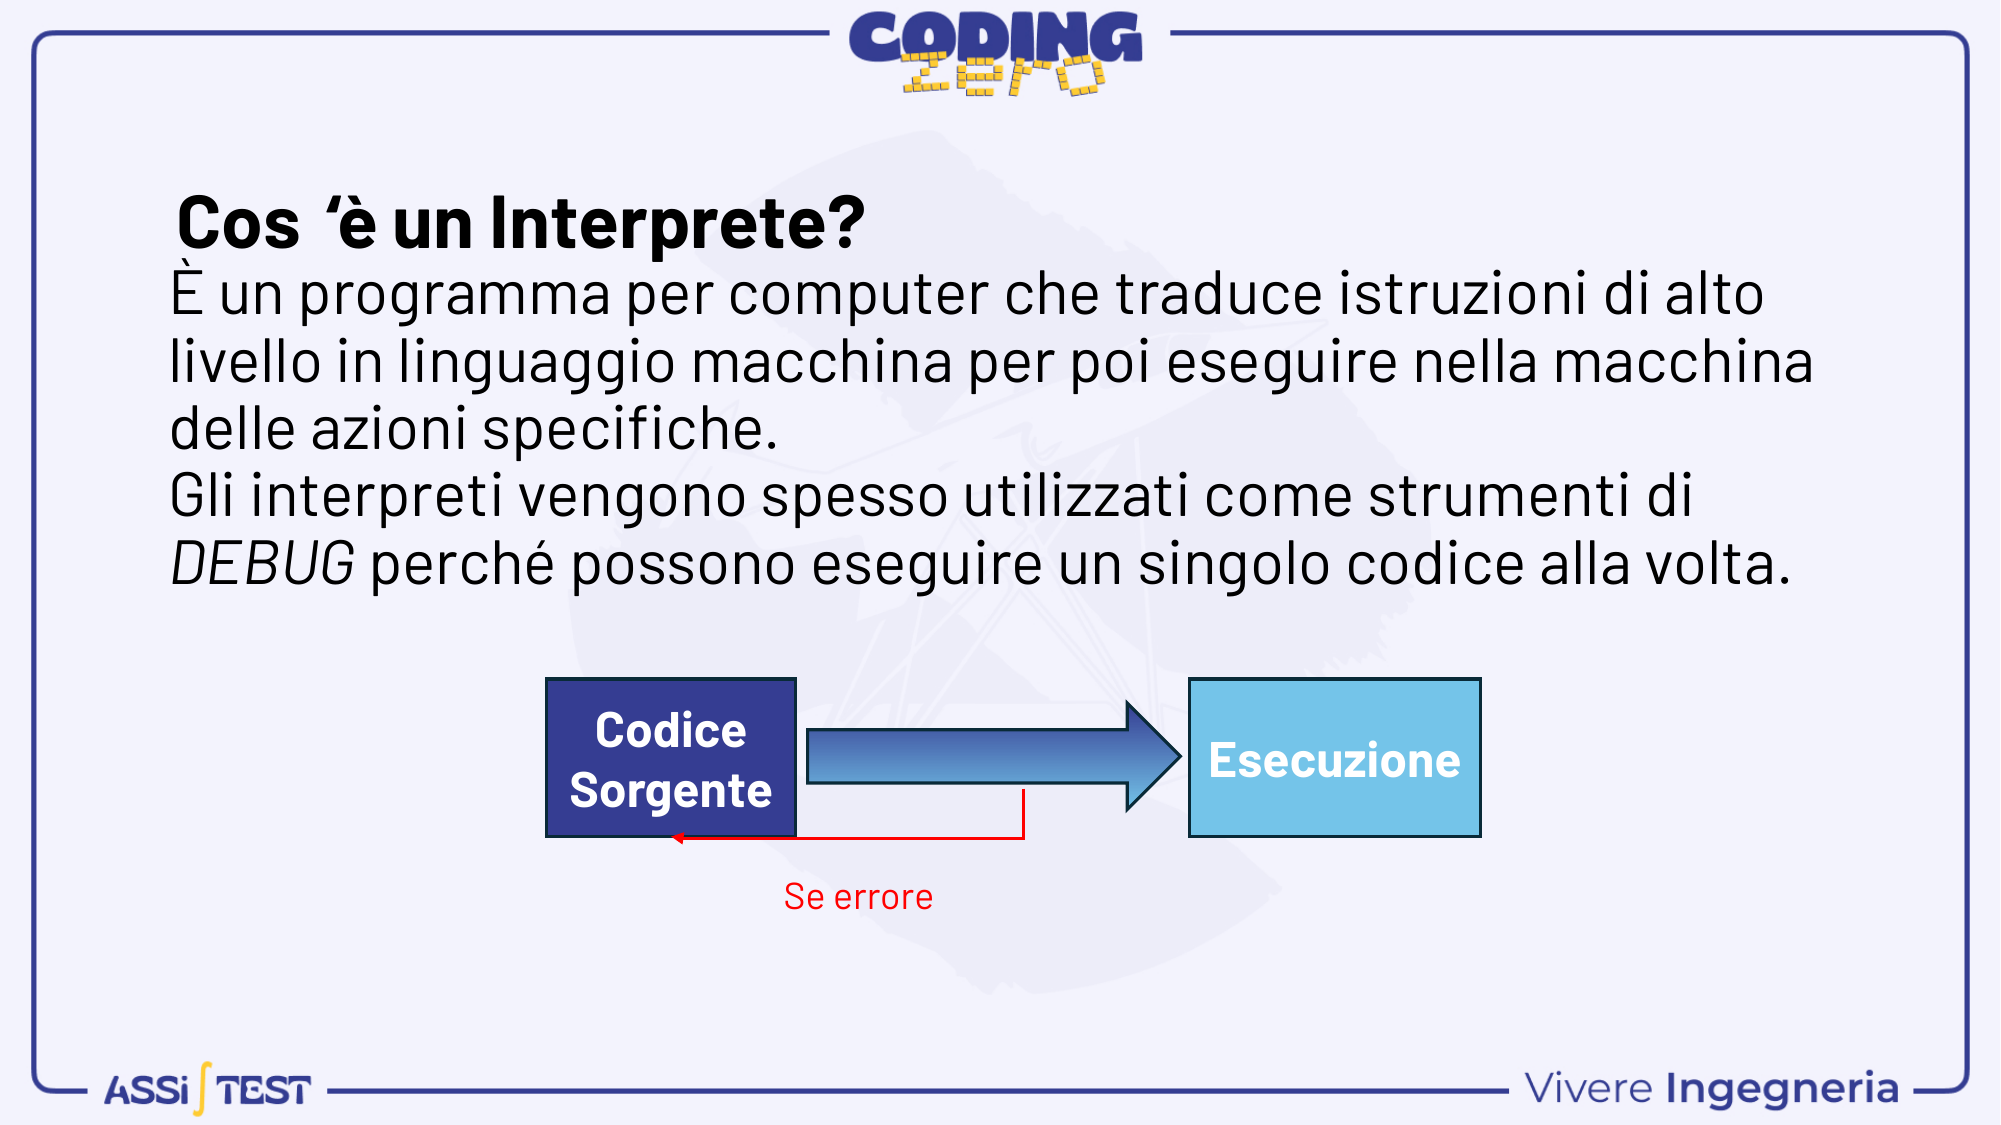

# Cos	‘è un Interprete?
È un programma per computer che traduce istruzioni di alto livello in linguaggio macchina per poi eseguire nella macchina delle azioni specifiche.
Gli interpreti vengono spesso utilizzati come strumenti di DEBUG perché possono eseguire un singolo codice alla volta.
Codice Sorgente
Esecuzione

Se errore